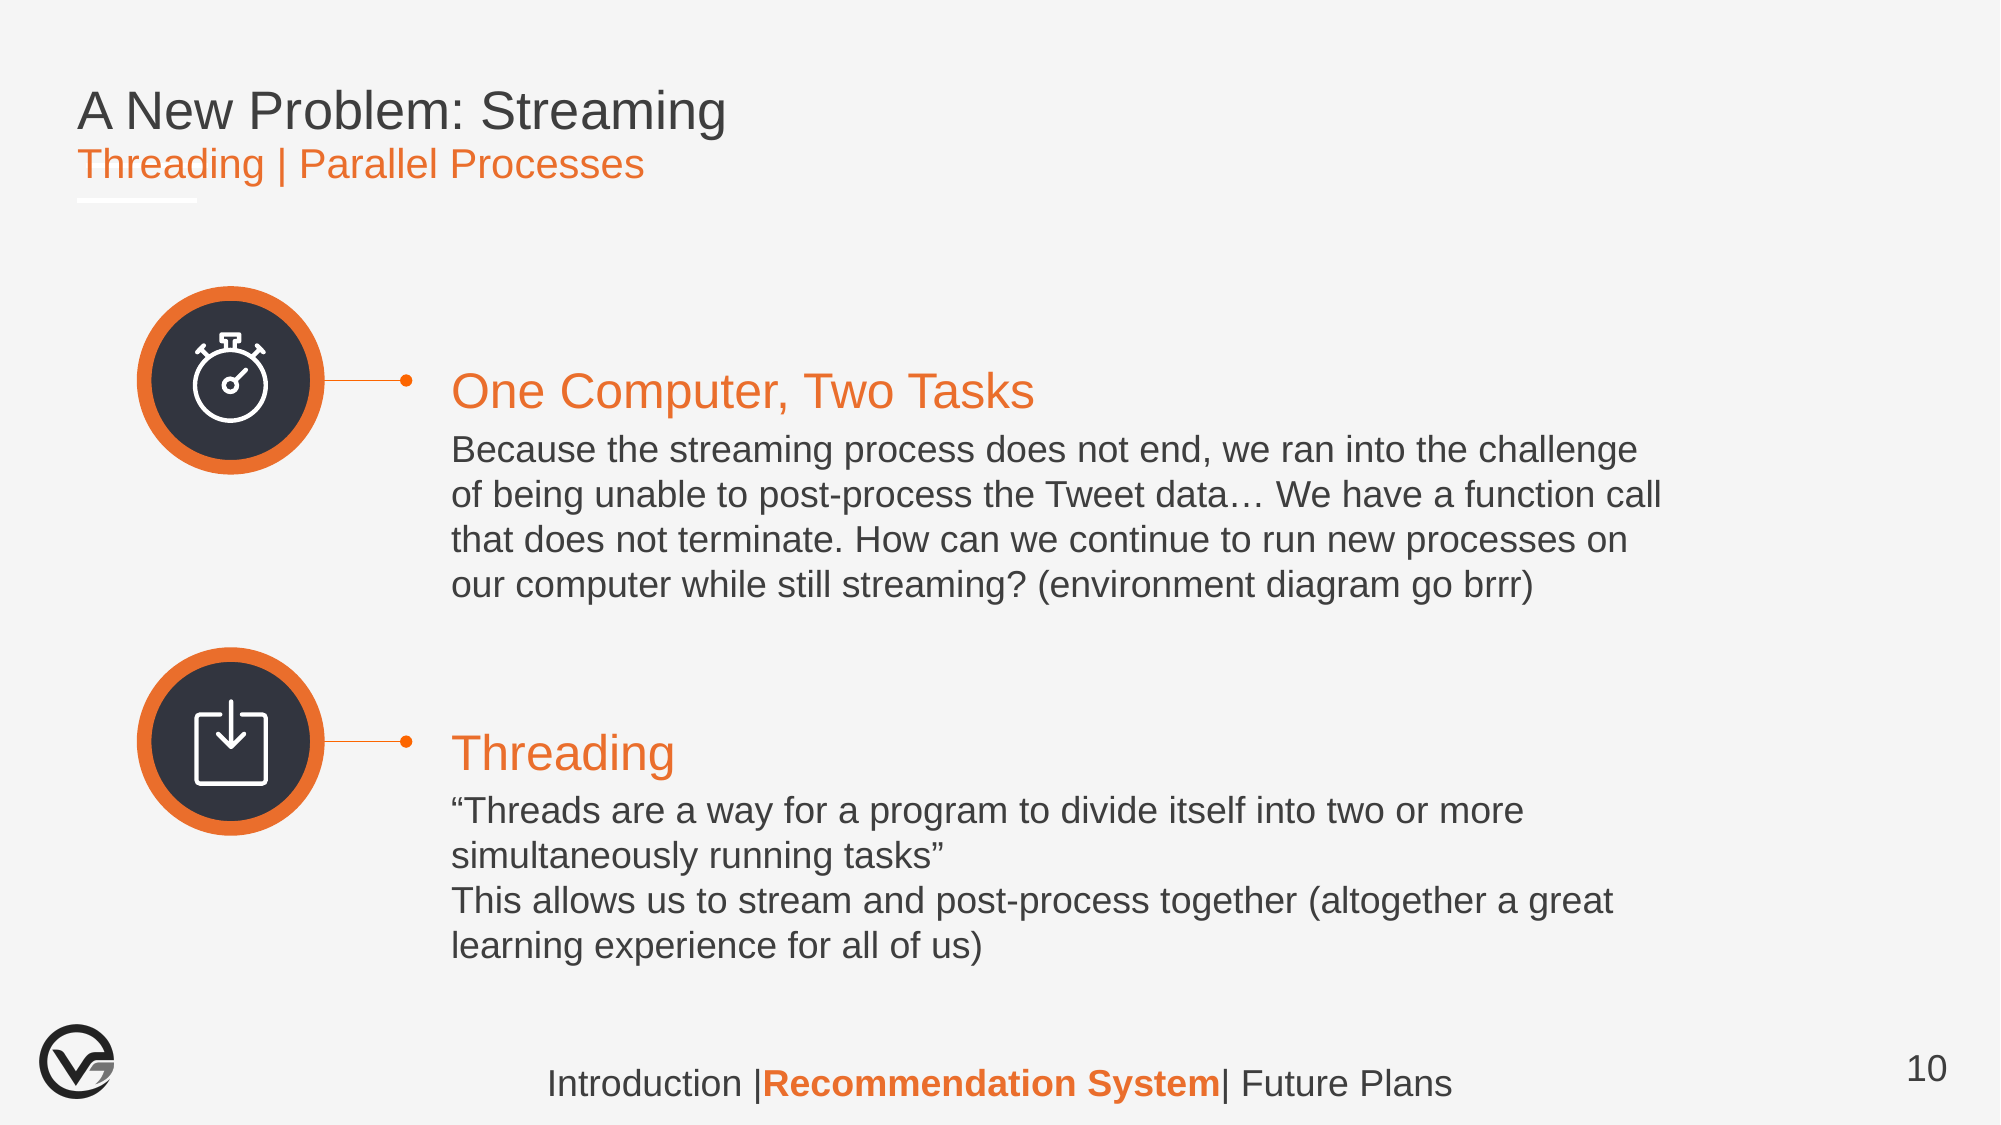

A New Problem: Streaming
Threading | Parallel Processes

One Computer, Two Tasks

1
Because the streaming process does not end, we ran into the challenge of being unable to post-process the Tweet data… We have a function call that does not terminate. How can we continue to run new processes on our computer while still streaming? (environment diagram go brrr)

Threading

1

“Threads are a way for a program to divide itself into two or more simultaneously running tasks”
This allows us to stream and post-process together (altogether a great learning experience for all of us)

10
Introduction |Recommendation System| Future Plans